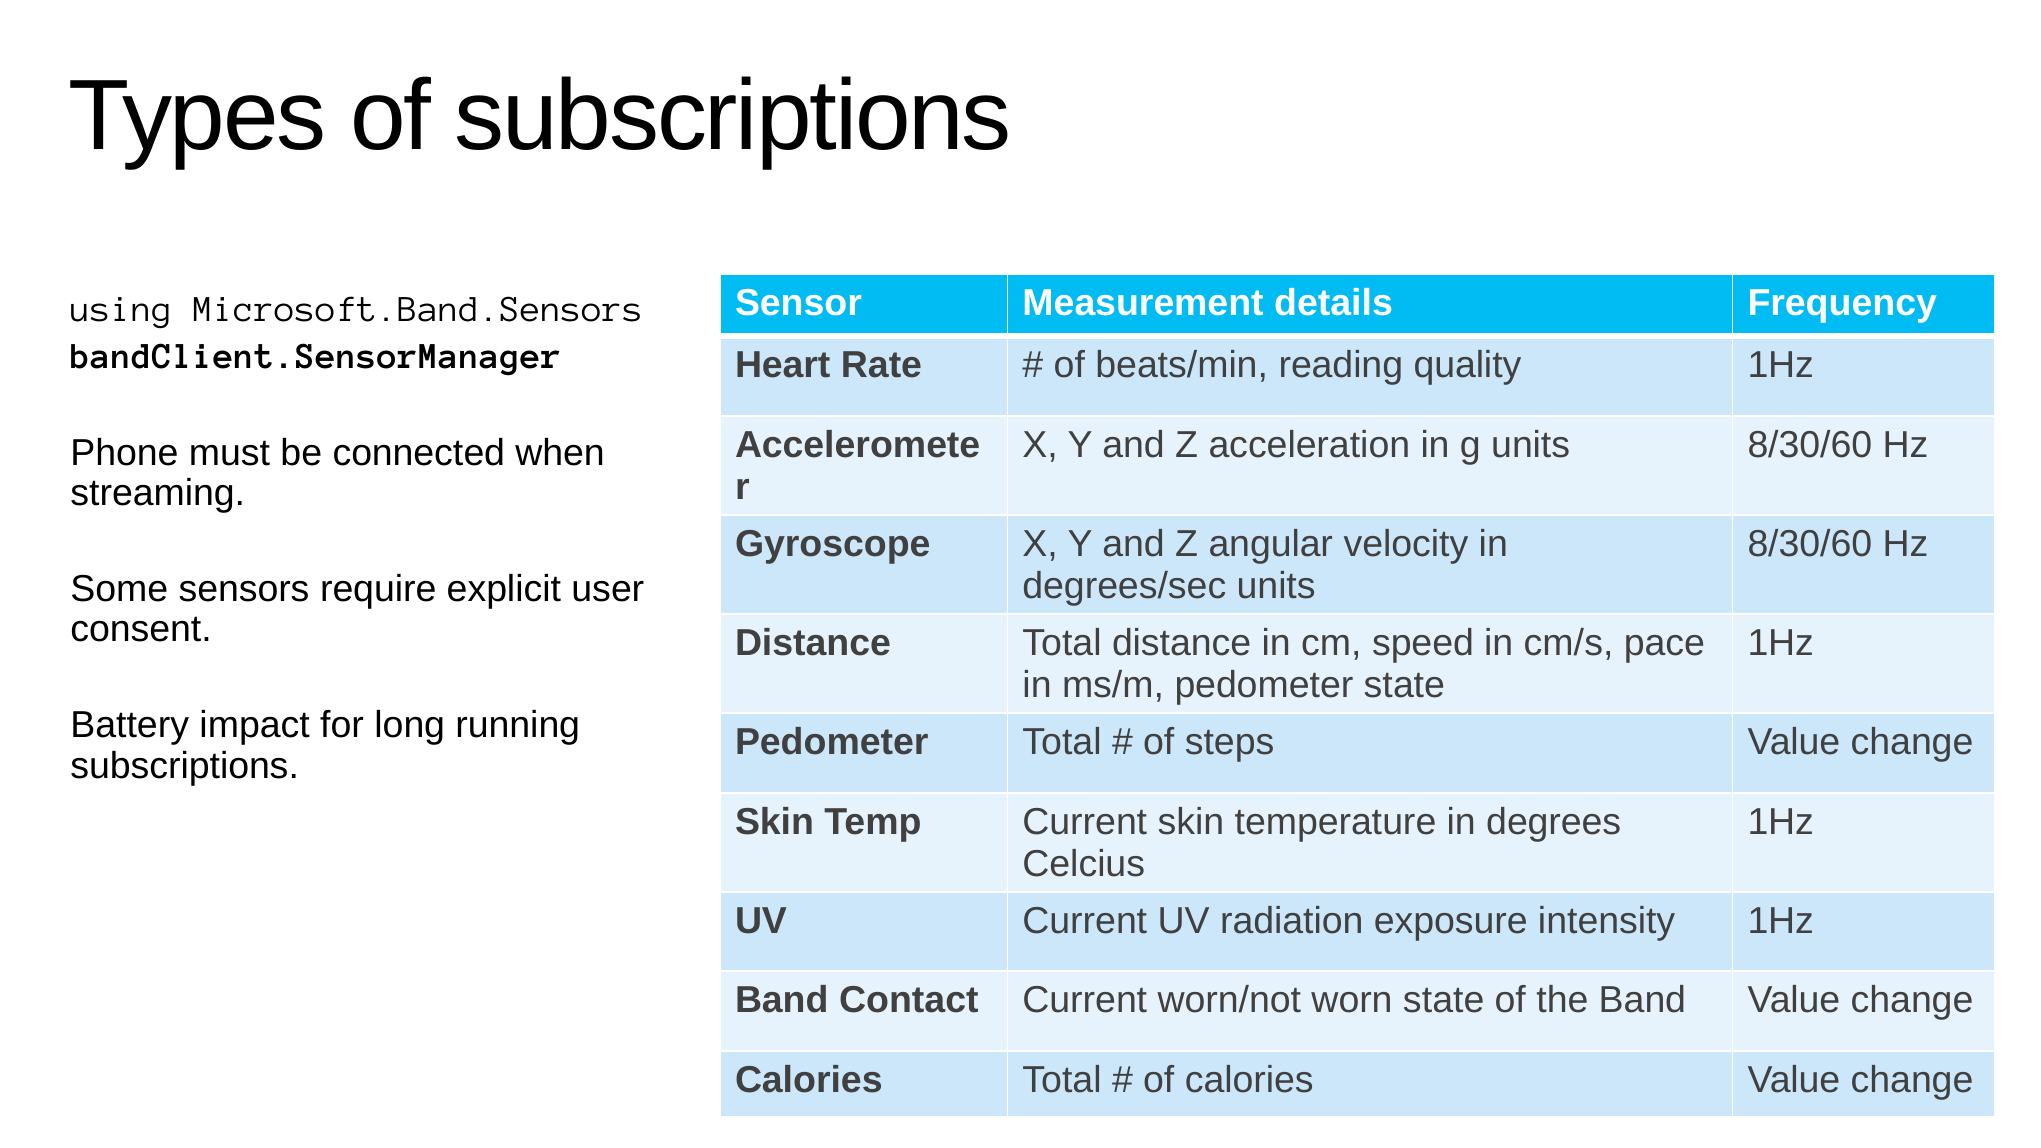

# Types of subscriptions
using Microsoft.Band.Sensors
bandClient.SensorManager

Phone must be connected when streaming.

Some sensors require explicit user consent.

Battery impact for long running subscriptions.
| Sensor | Measurement details | Frequency |
| --- | --- | --- |
| Heart Rate | # of beats/min, reading quality | 1Hz |
| Accelerometer | X, Y and Z acceleration in g units | 8/30/60 Hz |
| Gyroscope | X, Y and Z angular velocity in degrees/sec units | 8/30/60 Hz |
| Distance | Total distance in cm, speed in cm/s, pace in ms/m, pedometer state | 1Hz |
| Pedometer | Total # of steps | Value change |
| Skin Temp | Current skin temperature in degrees Celcius | 1Hz |
| UV | Current UV radiation exposure intensity | 1Hz |
| Band Contact | Current worn/not worn state of the Band | Value change |
| Calories | Total # of calories | Value change |